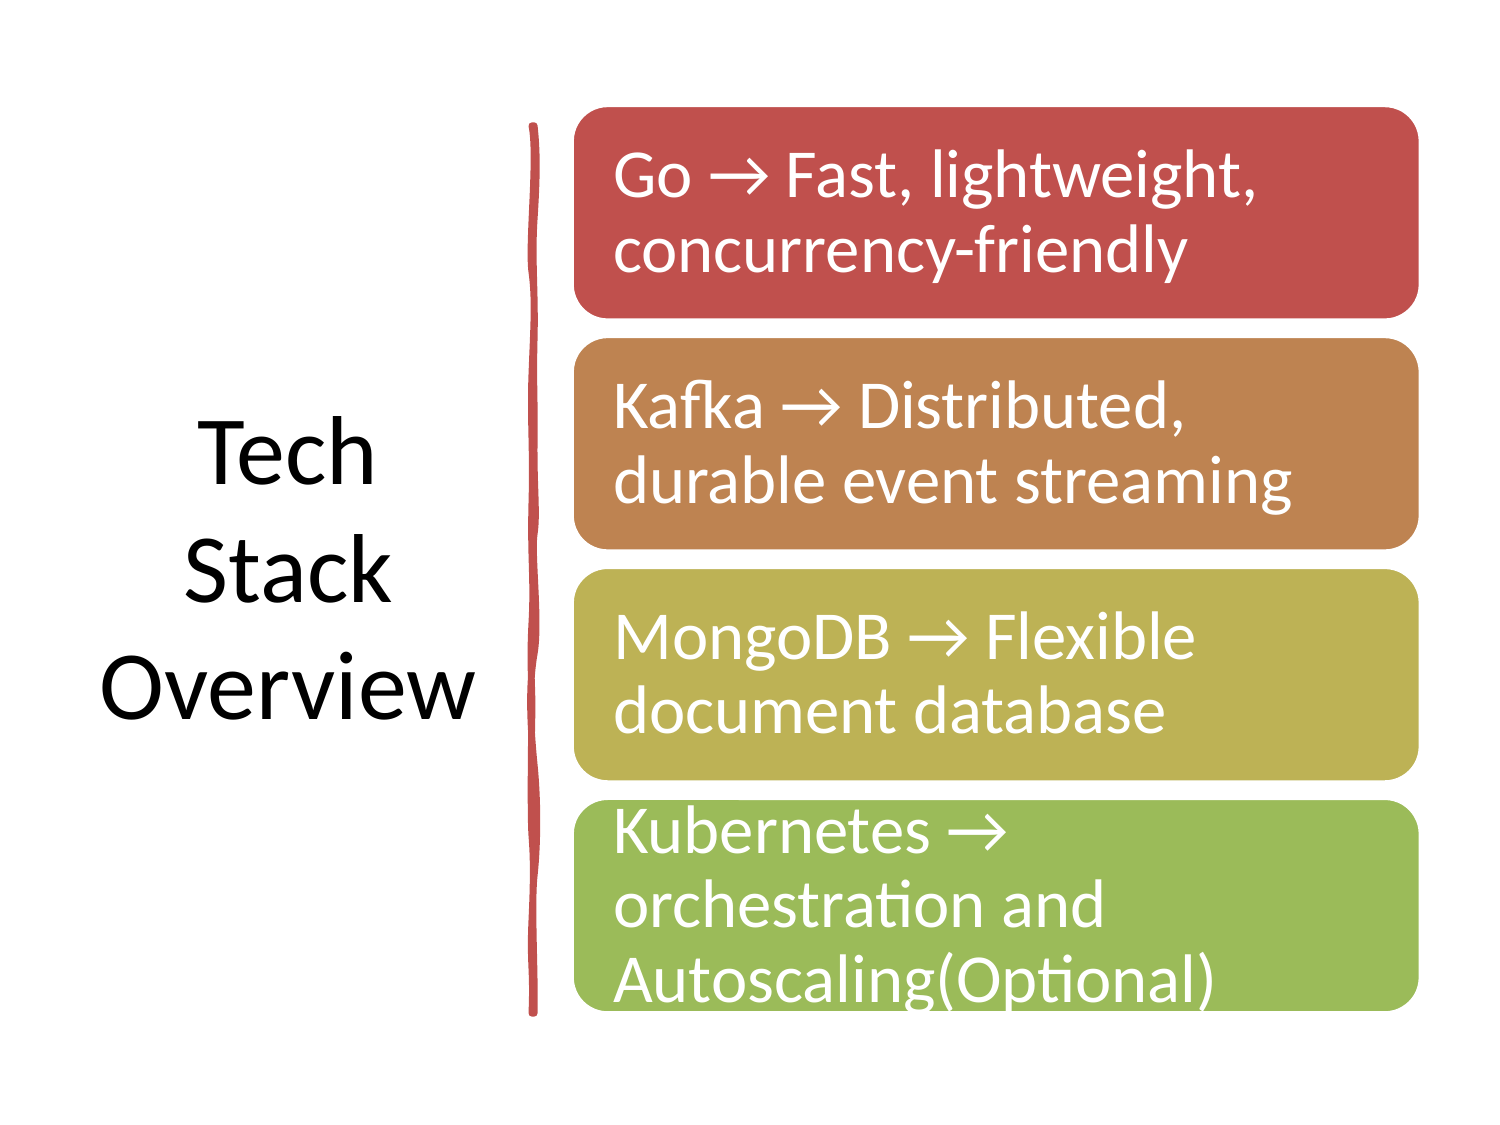

Go → Fast, lightweight, concurrency-friendly
Kafka → Distributed, durable event streaming
MongoDB → Flexible document database
Kubernetes → orchestration and Autoscaling(Optional)
# Tech Stack Overview